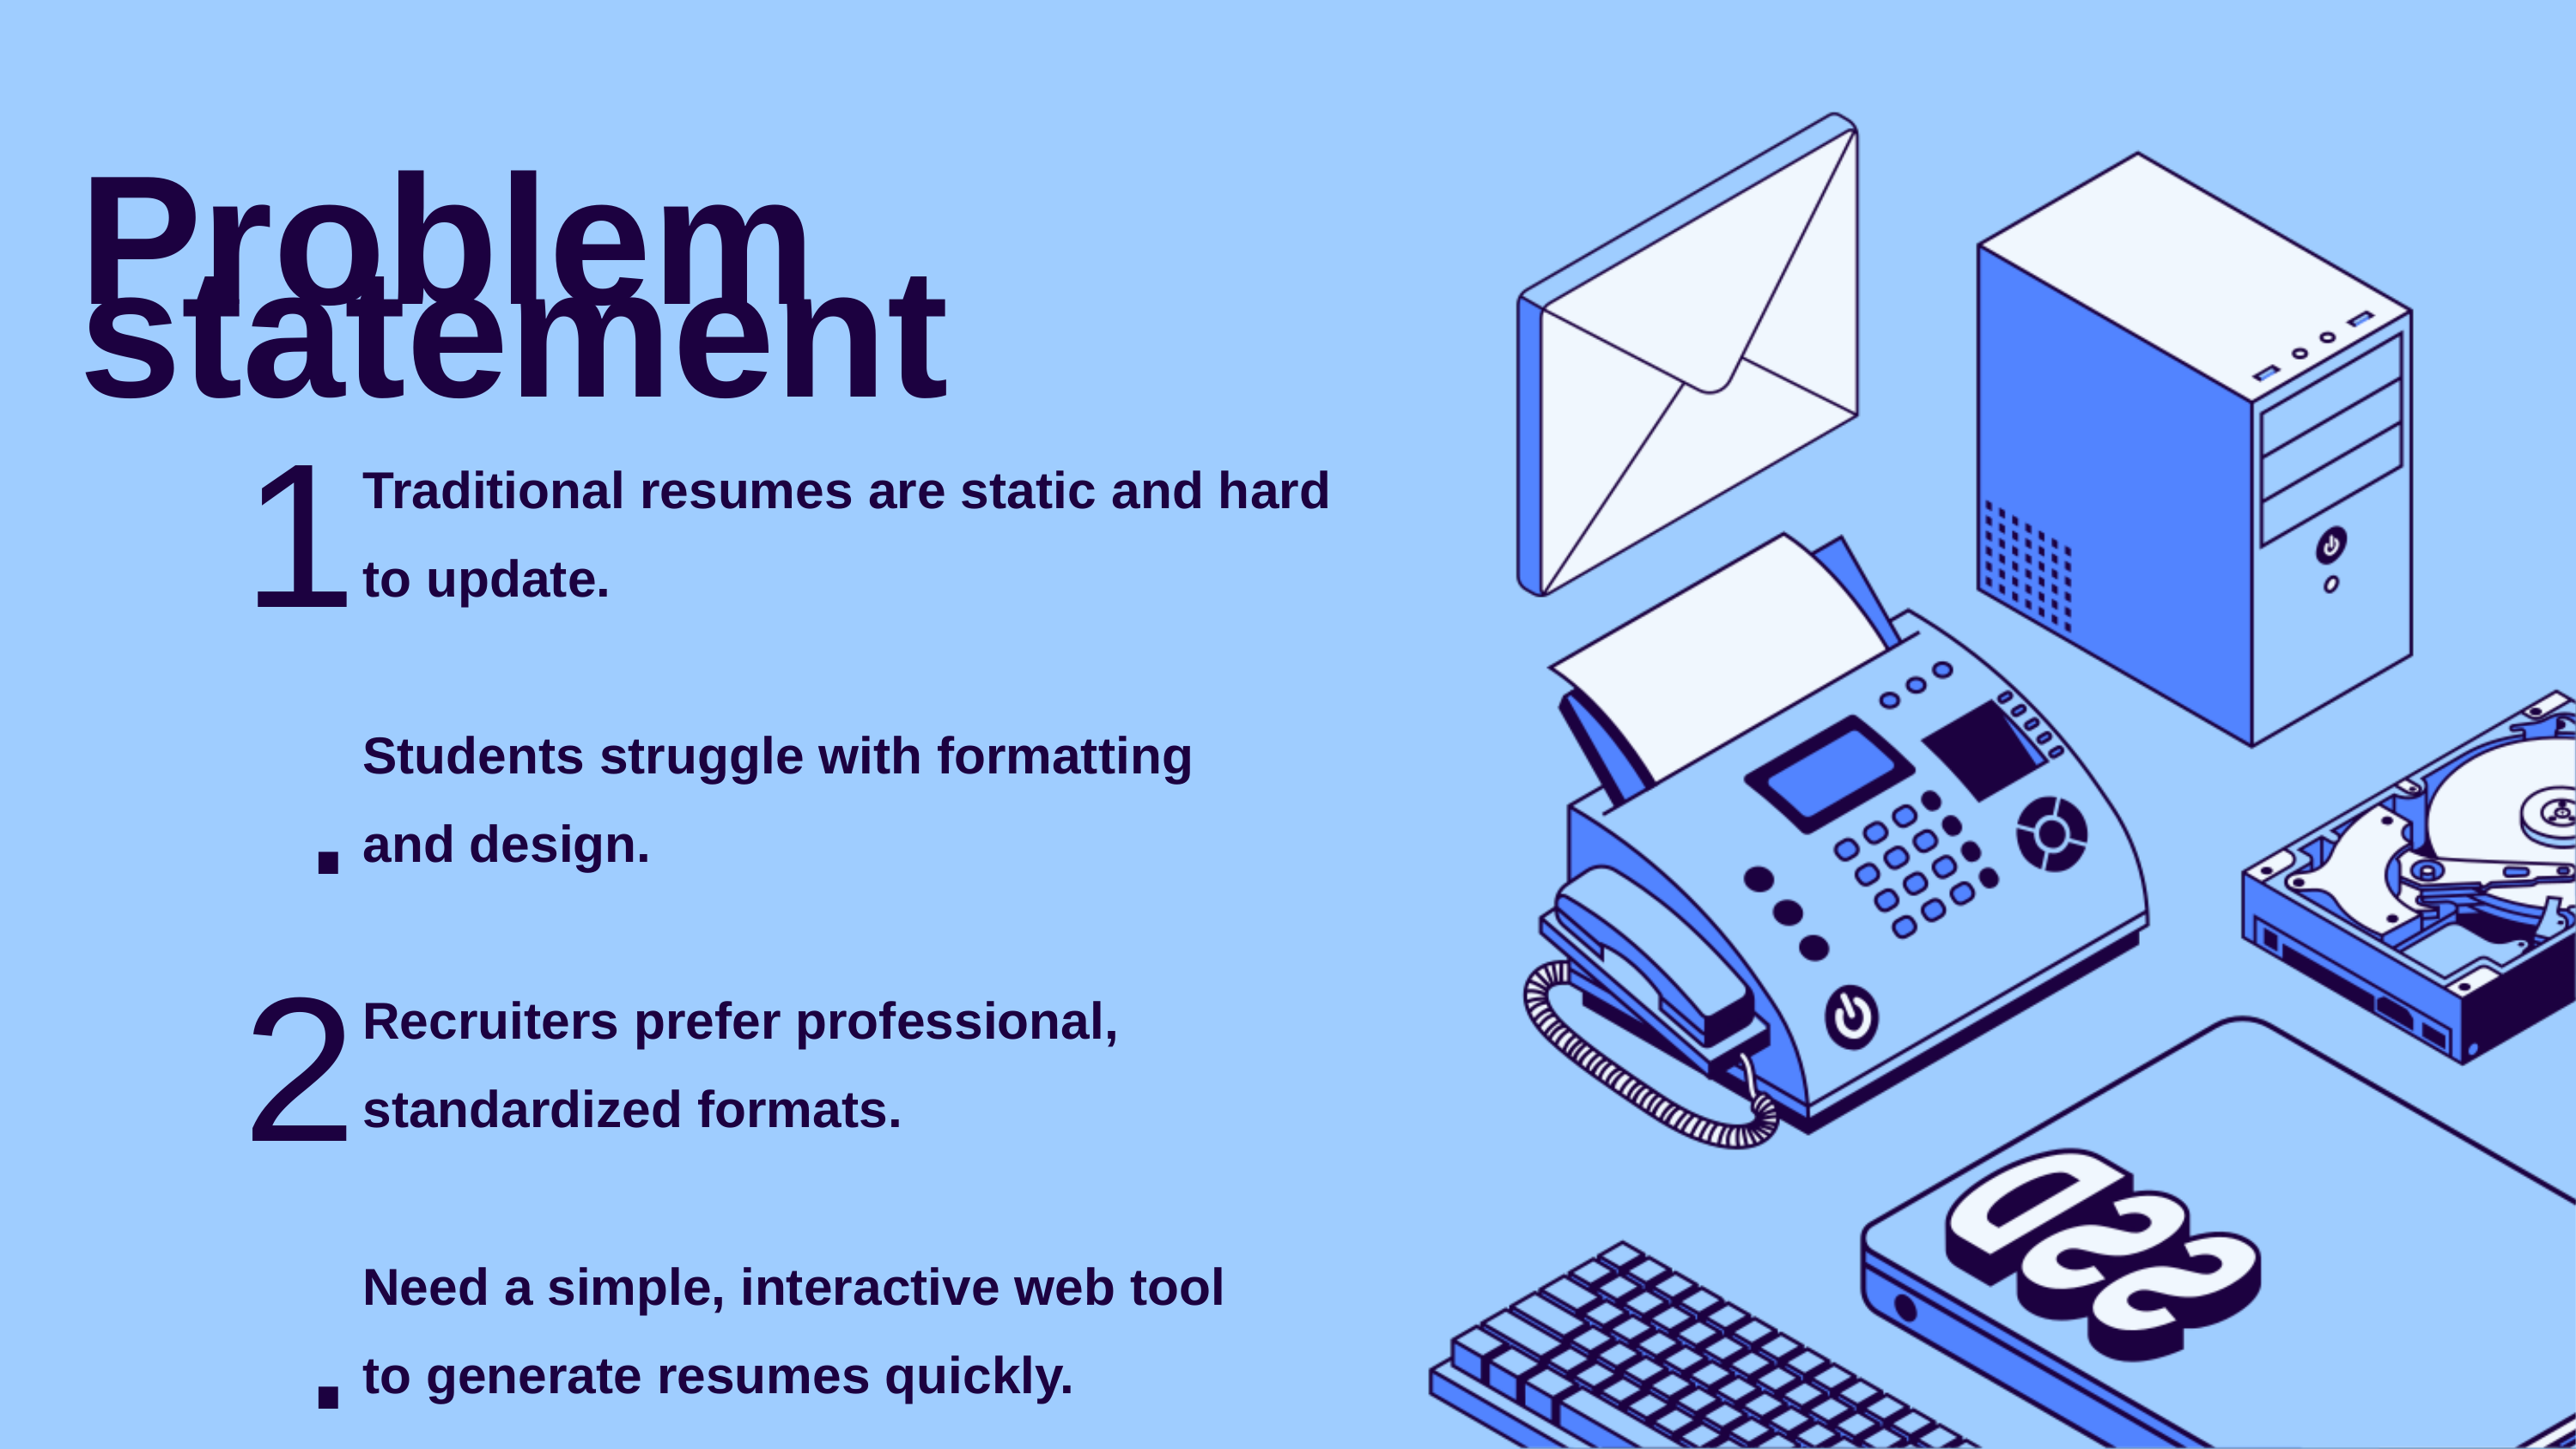

Problem statement
1. 2. 3. 4.

Traditional resumes are static and hard to update.
Students struggle with formatting and design.
Recruiters prefer professional, standardized formats.
Need a simple, interactive web tool to generate resumes quickly.